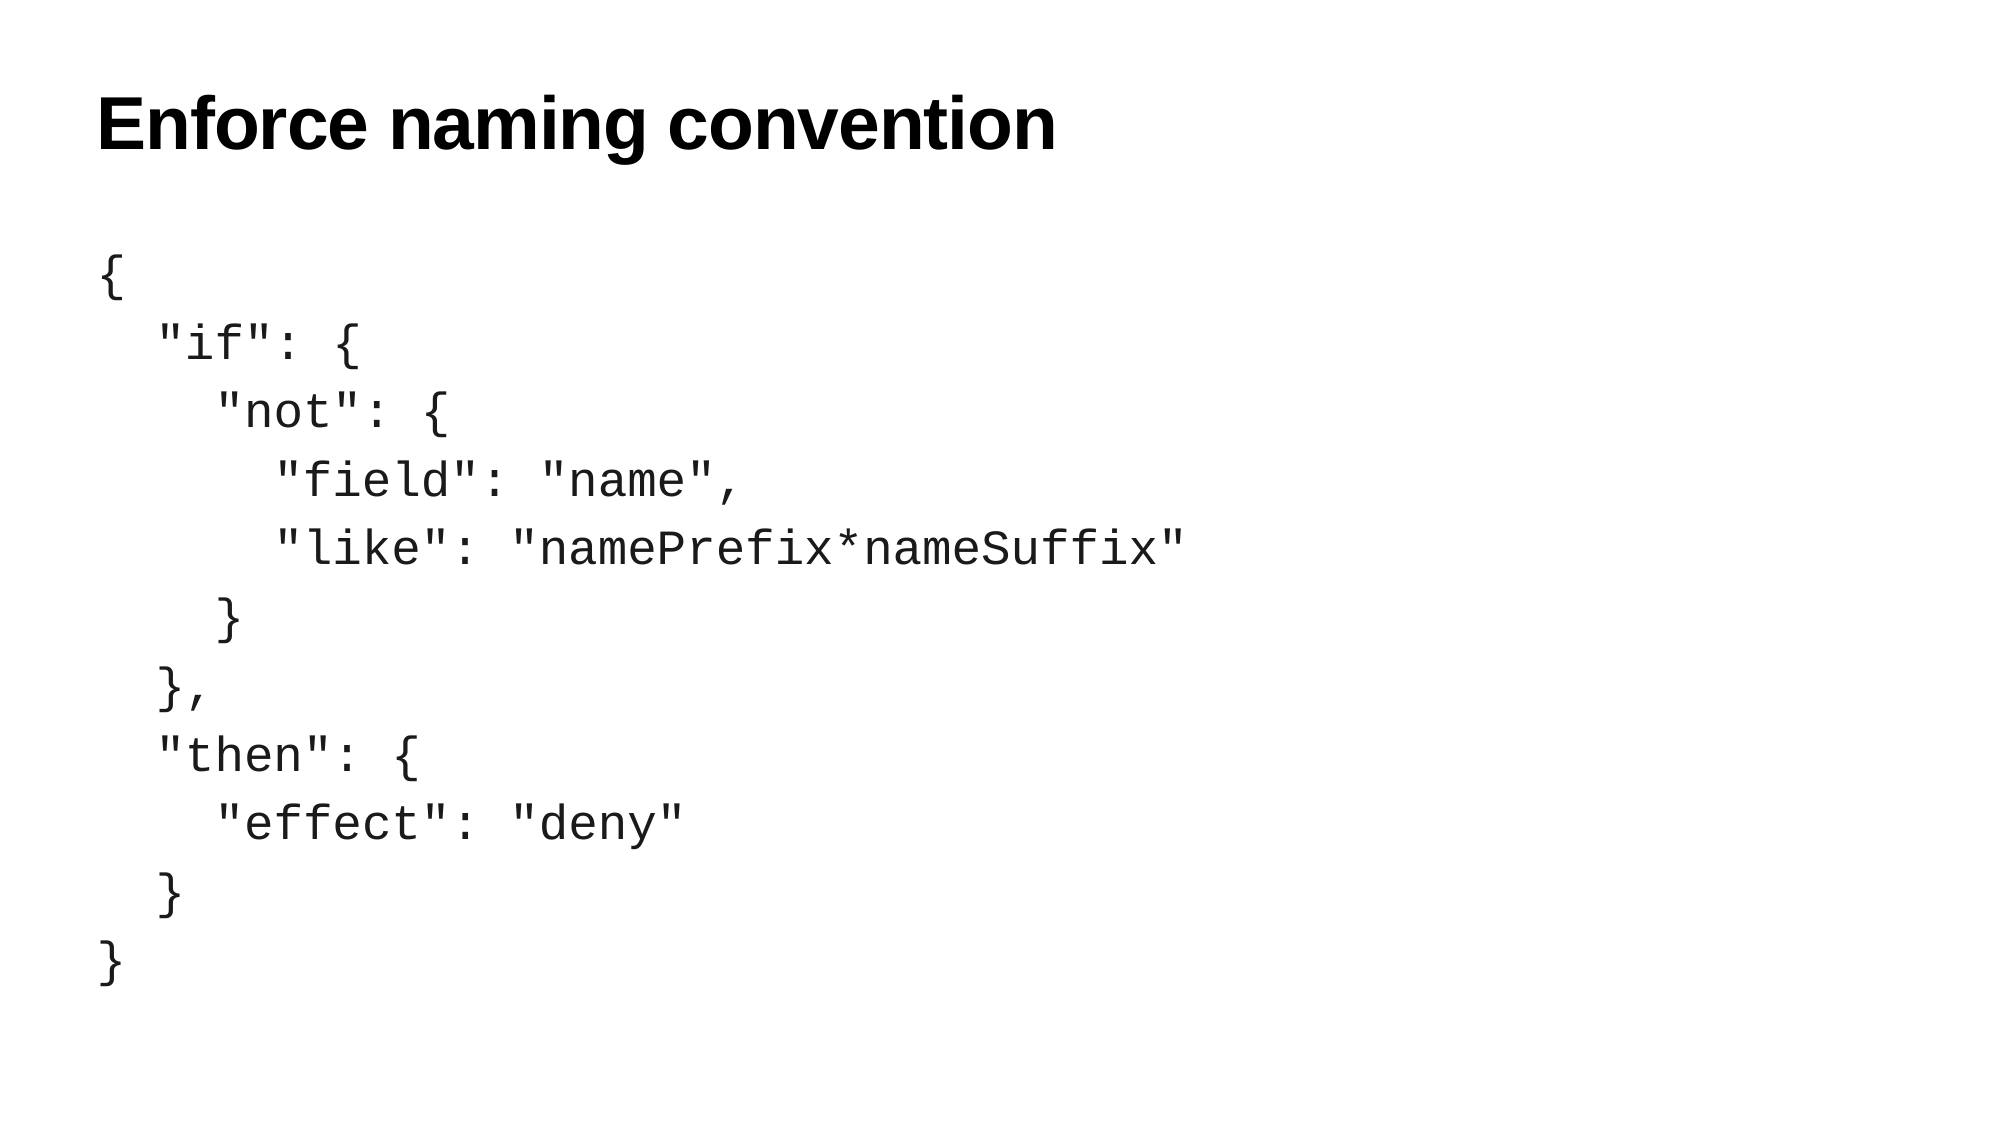

# Enforce naming convention
{
  "if": {
    "not": {
      "field": "name",
      "like": "namePrefix*nameSuffix"
    }
  },
  "then": {
    "effect": "deny"
  }
}